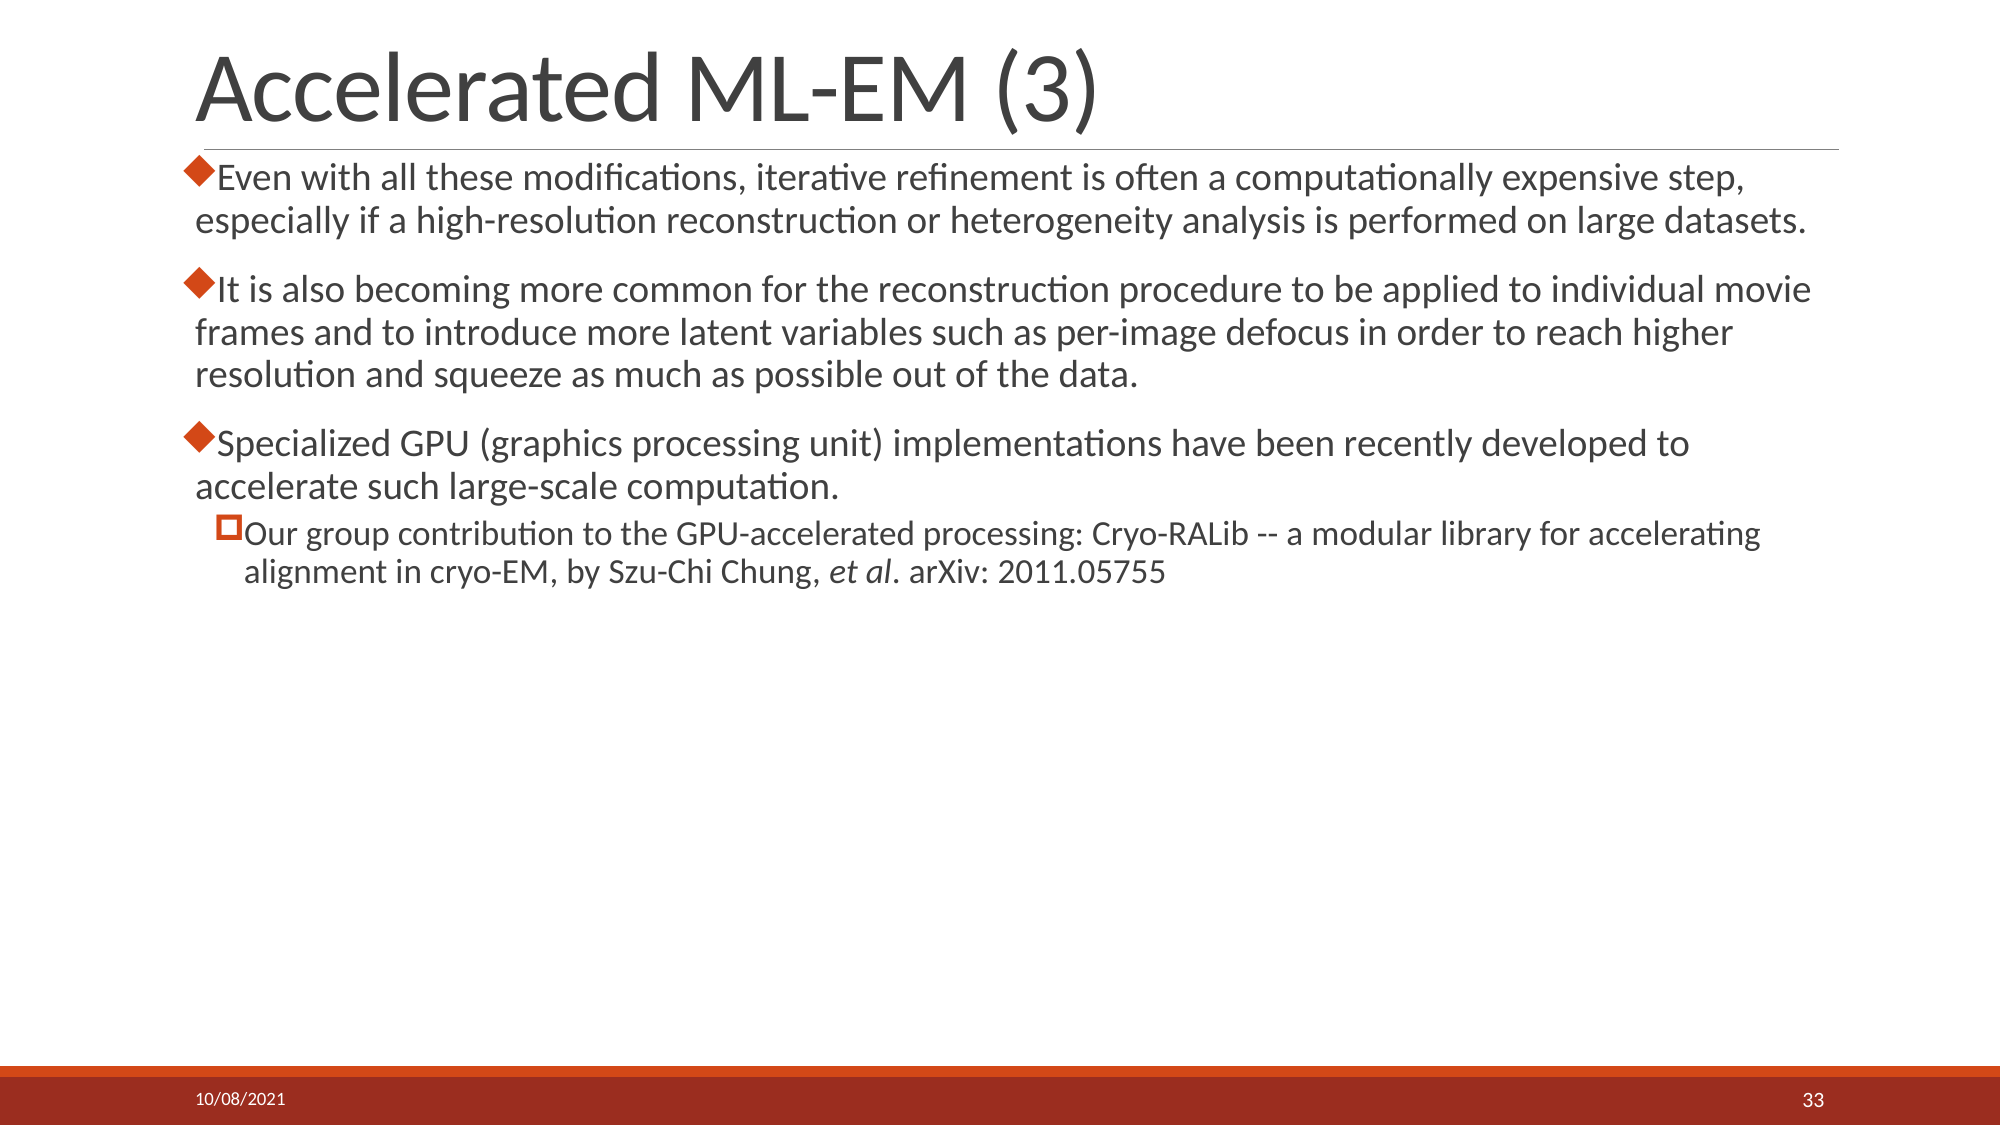

# Accelerated ML-EM (3)
Even with all these modifications, iterative refinement is often a computationally expensive step, especially if a high-resolution reconstruction or heterogeneity analysis is performed on large datasets.
It is also becoming more common for the reconstruction procedure to be applied to individual movie frames and to introduce more latent variables such as per-image defocus in order to reach higher resolution and squeeze as much as possible out of the data.
Specialized GPU (graphics processing unit) implementations have been recently developed to accelerate such large-scale computation.
Our group contribution to the GPU-accelerated processing: Cryo-RALib -- a modular library for accelerating alignment in cryo-EM, by Szu-Chi Chung, et al. arXiv: 2011.05755

10/08/2021
33